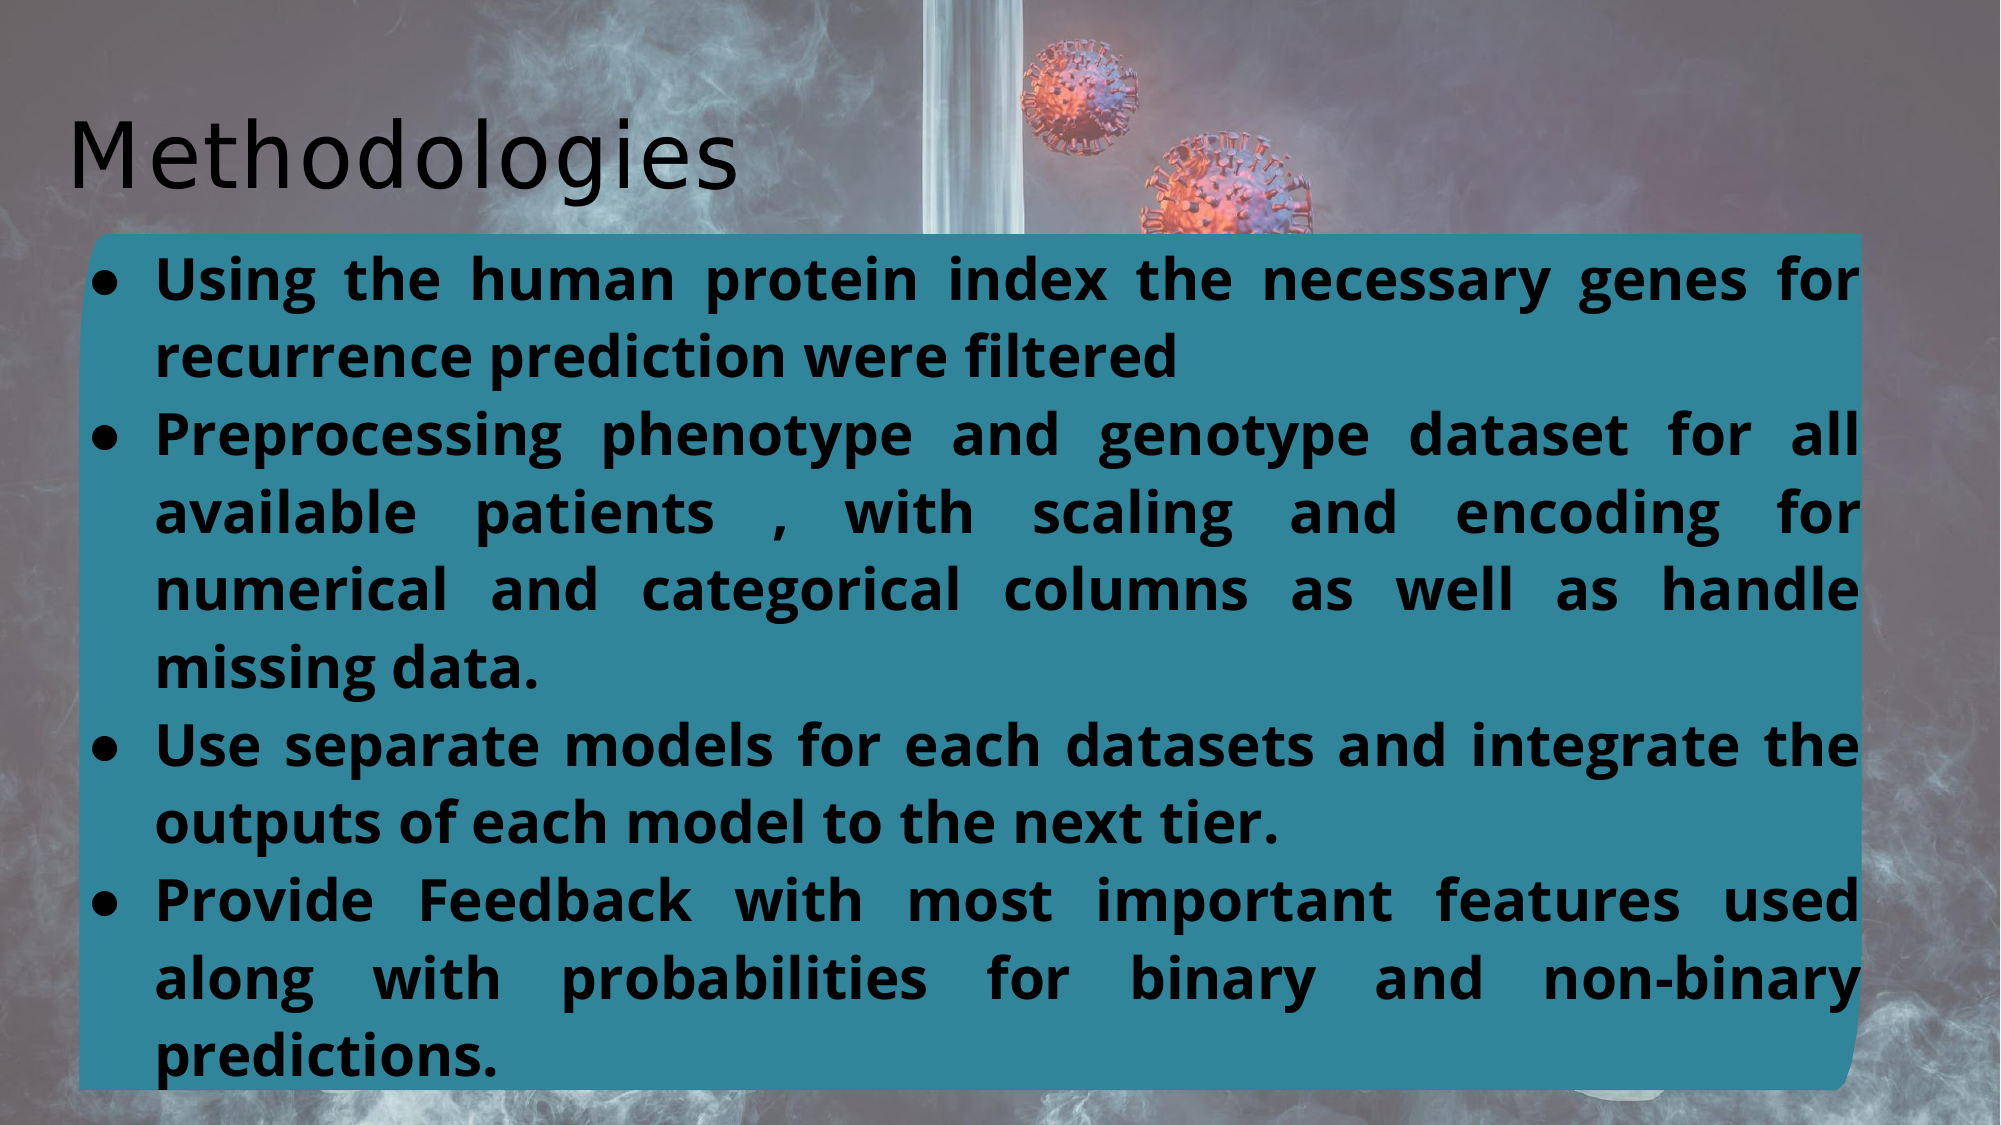

# Methodologies
Using the human protein index the necessary genes for recurrence prediction were filtered
Preprocessing phenotype and genotype dataset for all available patients , with scaling and encoding for numerical and categorical columns as well as handle missing data.
Use separate models for each datasets and integrate the outputs of each model to the next tier.
Provide Feedback with most important features used along with probabilities for binary and non-binary predictions.